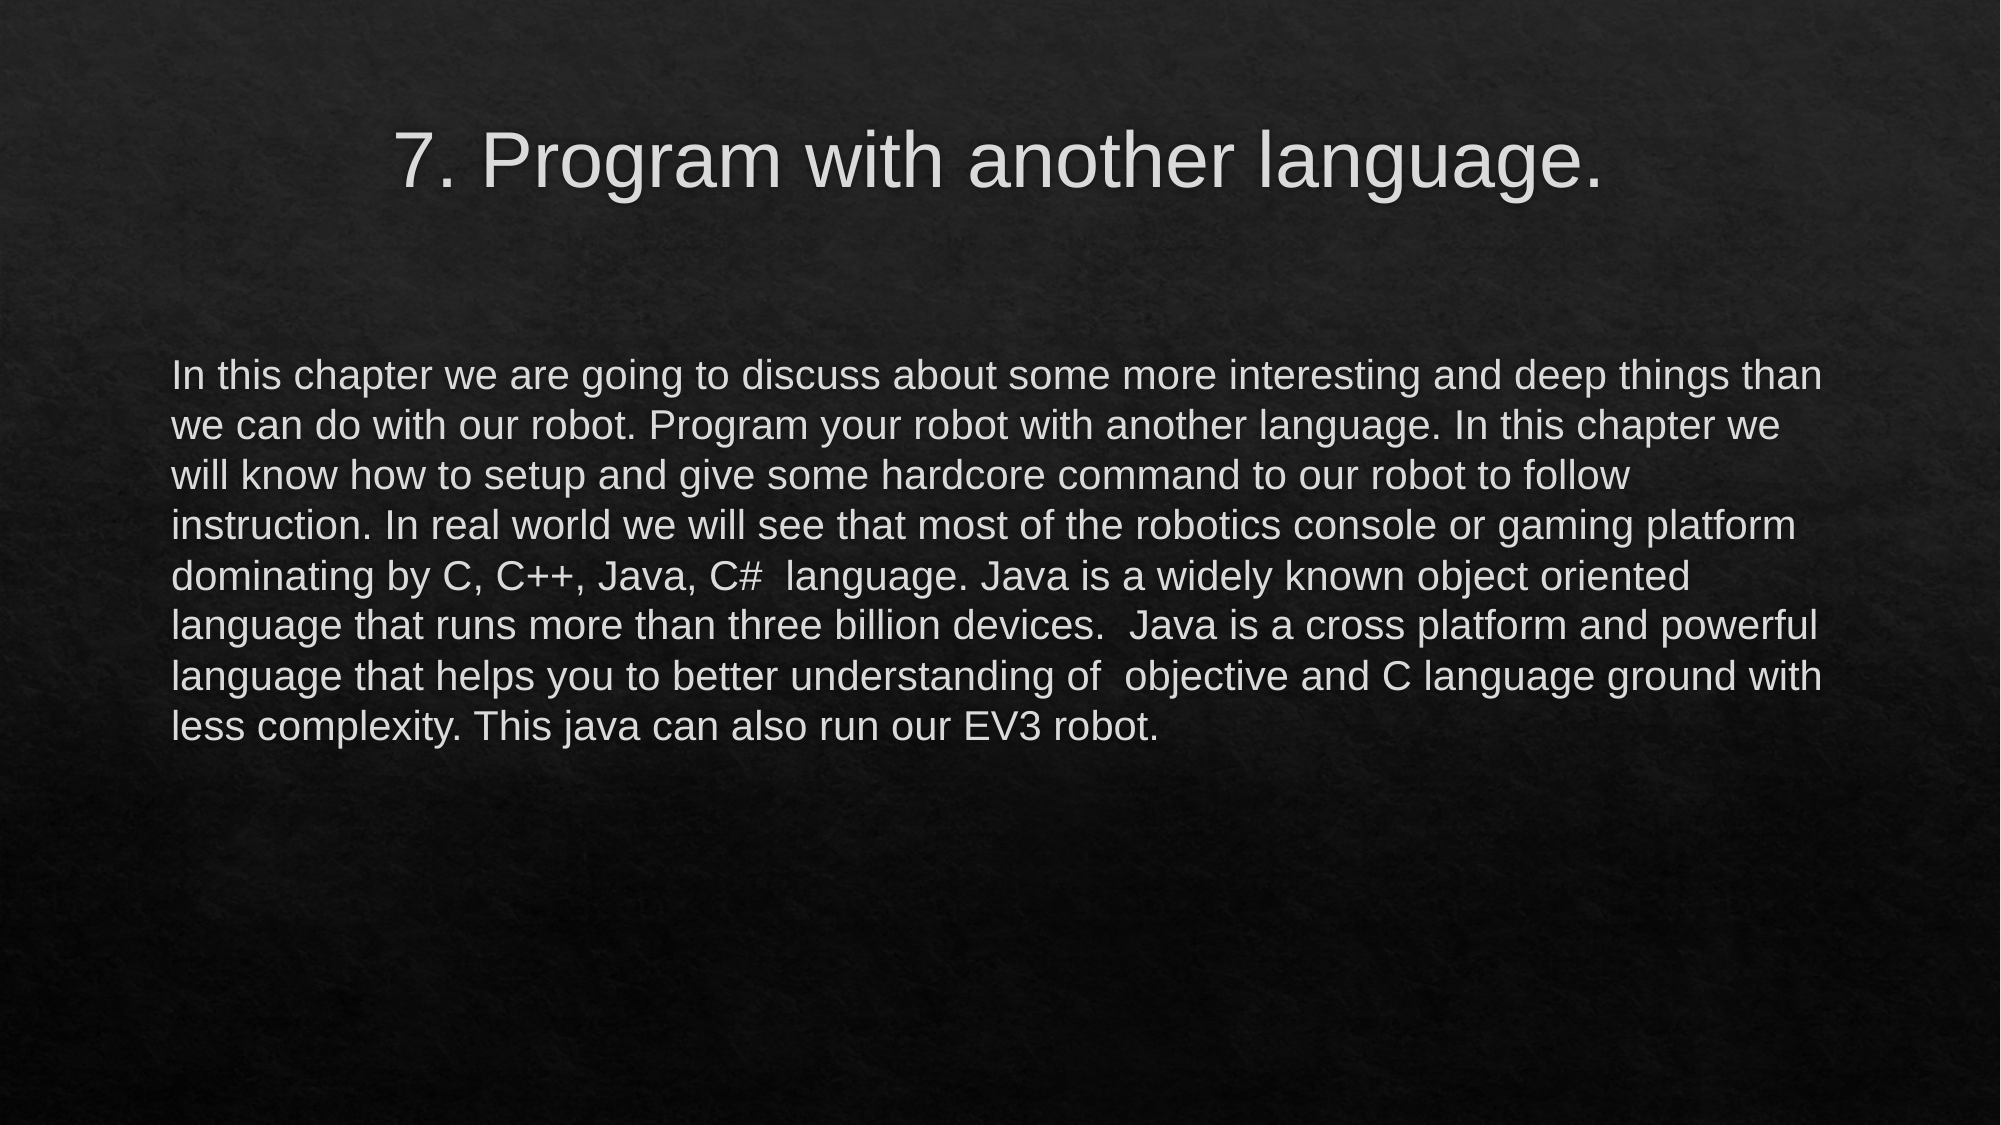

# 7. Program with another language.
In this chapter we are going to discuss about some more interesting and deep things than we can do with our robot. Program your robot with another language. In this chapter we will know how to setup and give some hardcore command to our robot to follow instruction. In real world we will see that most of the robotics console or gaming platform dominating by C, C++, Java, C#  language. Java is a widely known object oriented language that runs more than three billion devices.  Java is a cross platform and powerful language that helps you to better understanding of  objective and C language ground with less complexity. This java can also run our EV3 robot.